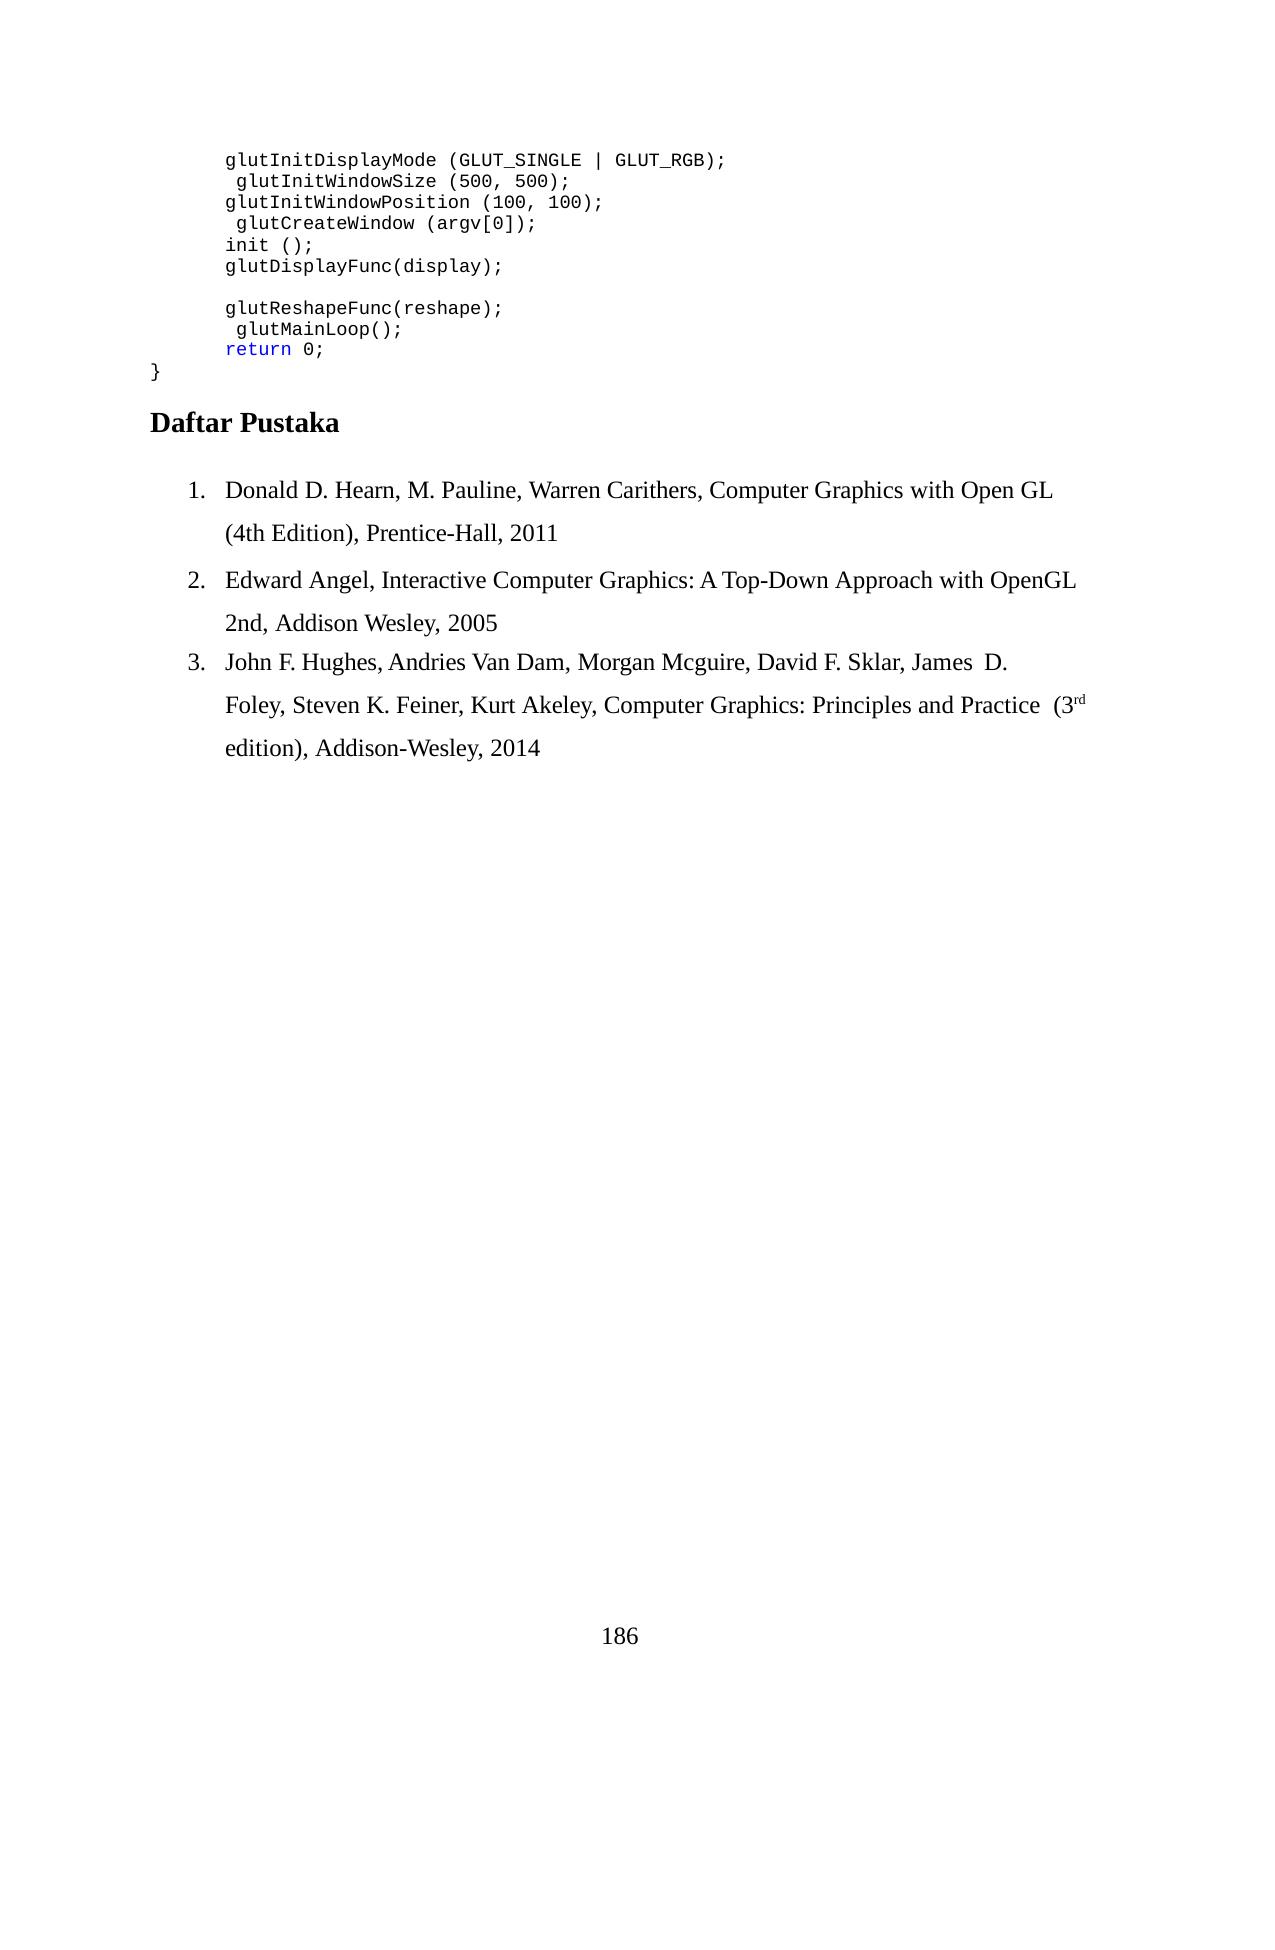

glutInitDisplayMode (GLUT_SINGLE | GLUT_RGB);  glutInitWindowSize (500, 500);
glutInitWindowPosition (100, 100);  glutCreateWindow (argv[0]);
init ();  glutDisplayFunc(display);  glutReshapeFunc(reshape);  glutMainLoop();
return 0;
}
Daftar Pustaka
Donald D. Hearn, M. Pauline, Warren Carithers, Computer Graphics with Open GL  (4th Edition), Prentice-Hall, 2011
Edward Angel, Interactive Computer Graphics: A Top-Down Approach with OpenGL  2nd, Addison Wesley, 2005
John F. Hughes, Andries Van Dam, Morgan Mcguire, David F. Sklar, James D.
Foley, Steven K. Feiner, Kurt Akeley, Computer Graphics: Principles and Practice  (3rd edition), Addison-Wesley, 2014
186